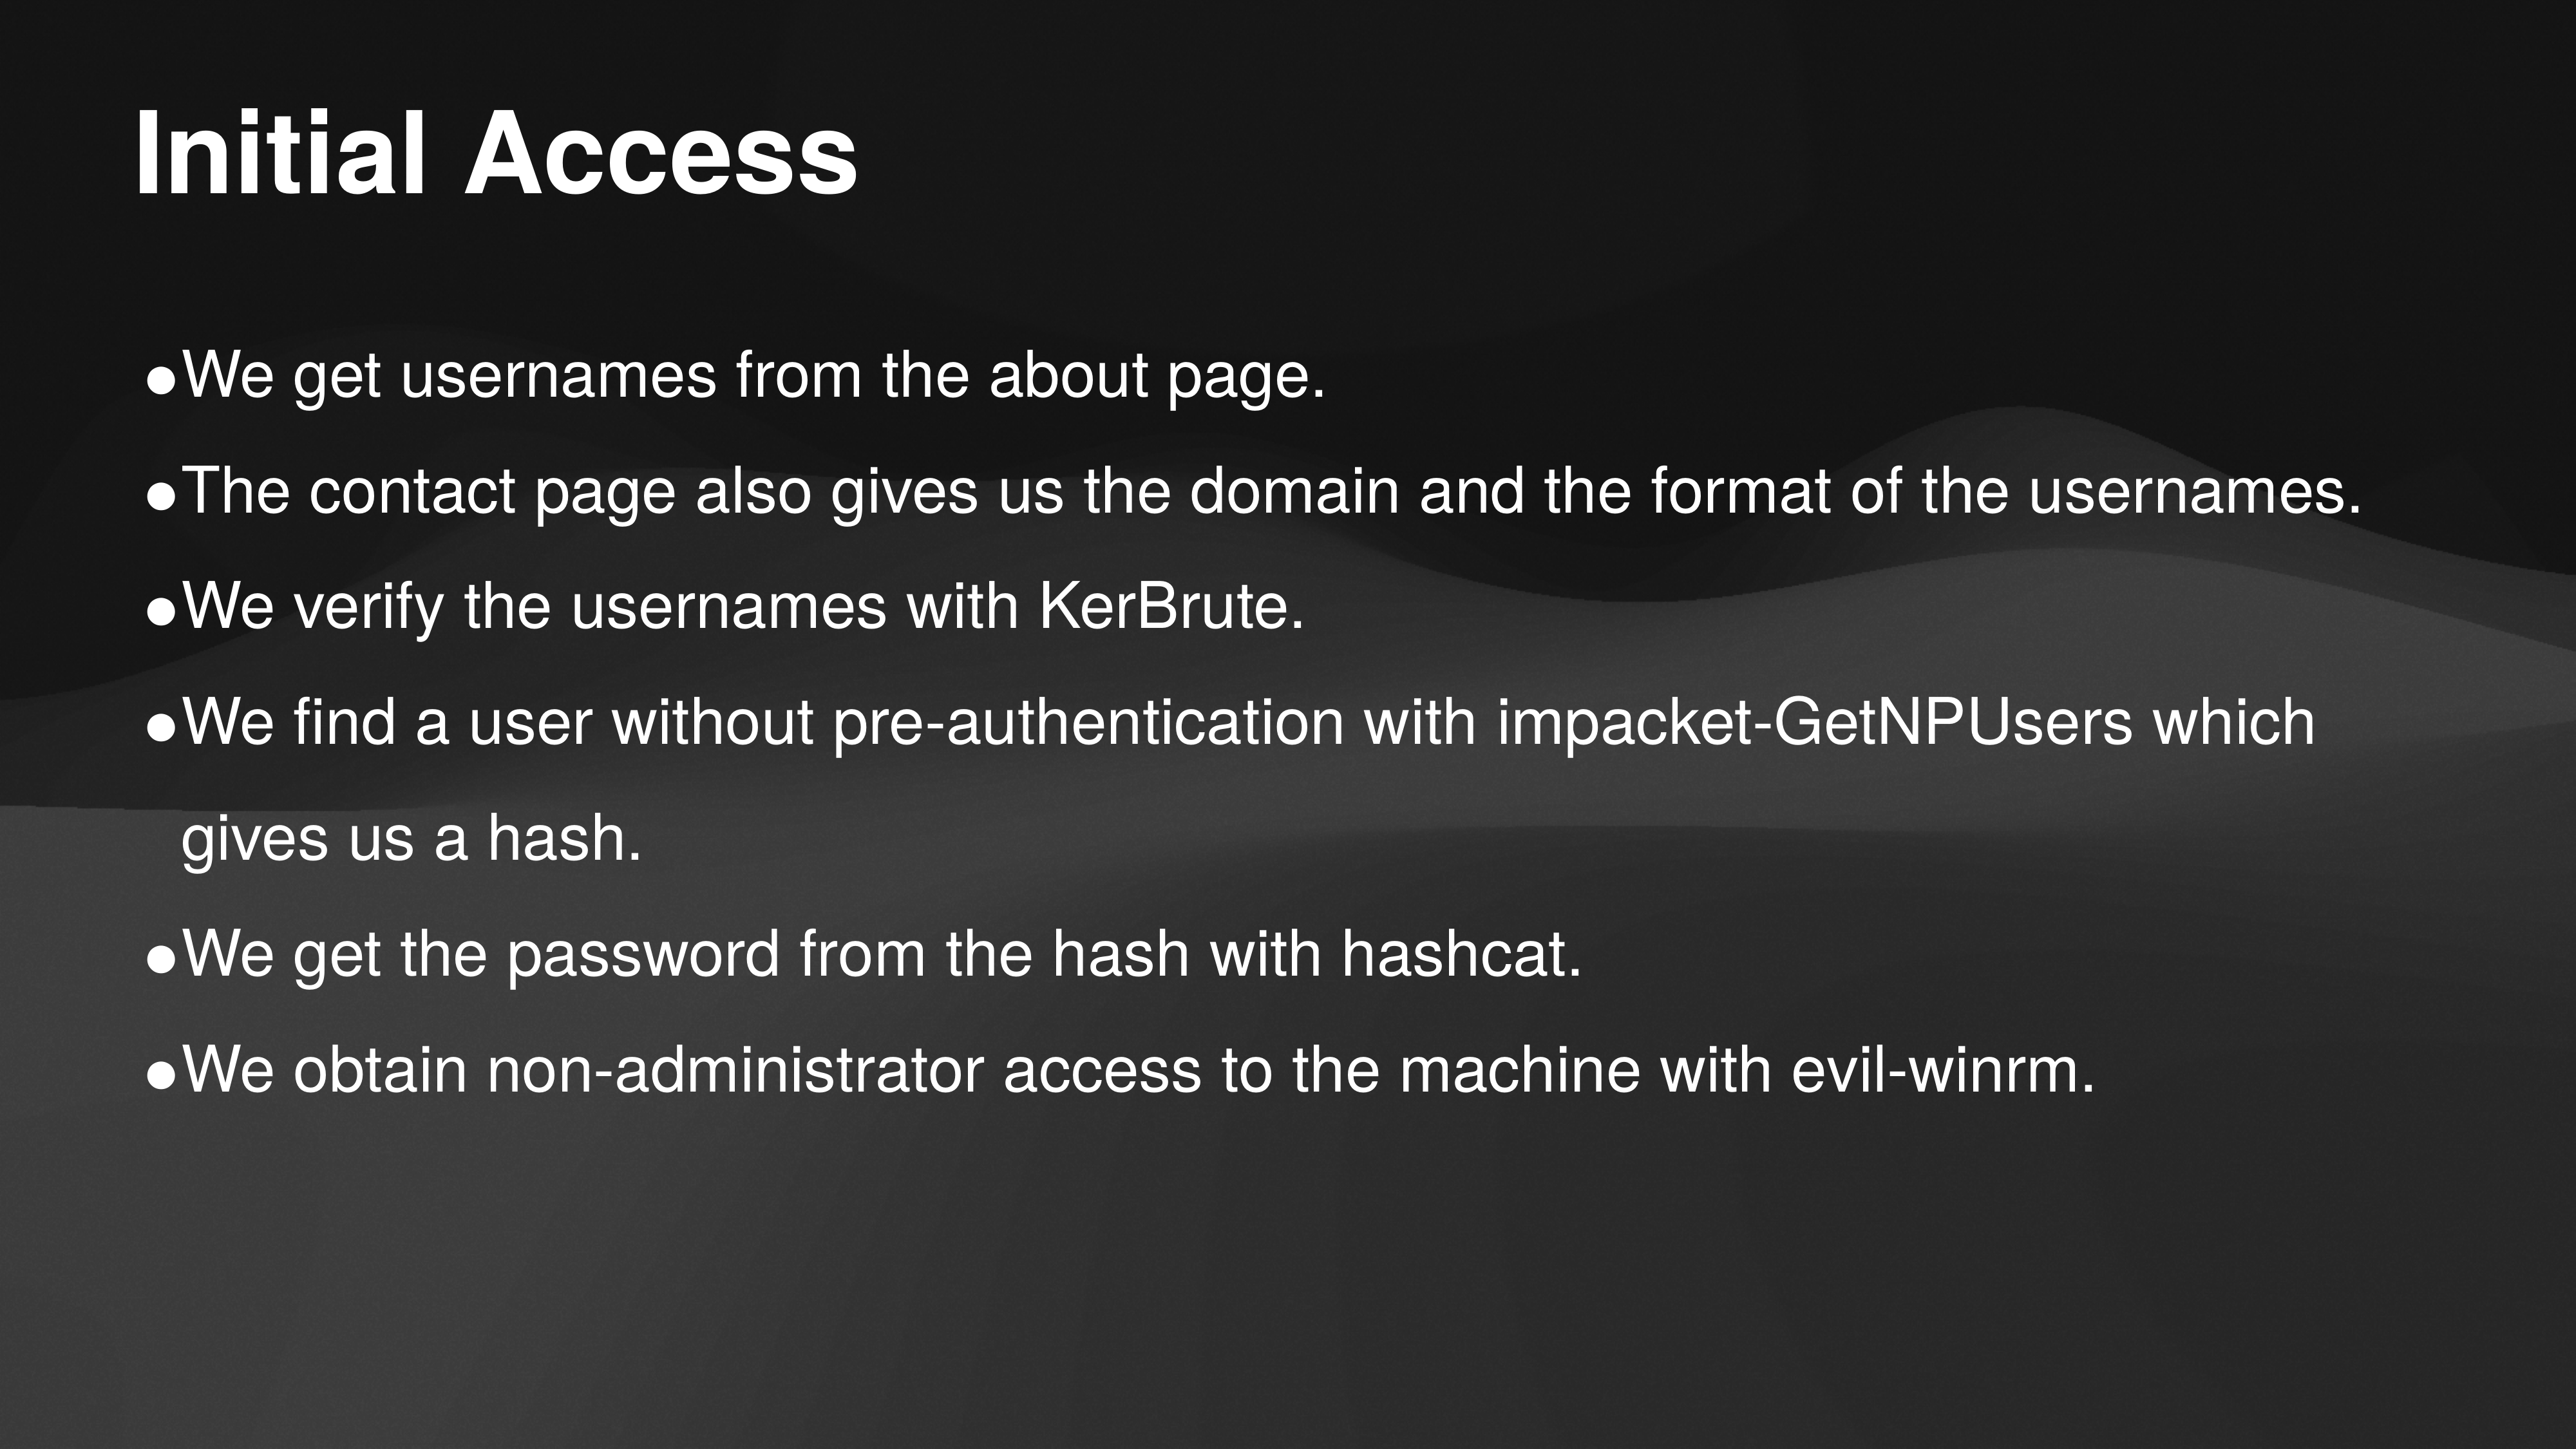

# Initial Access
We get usernames from the about page.
The contact page also gives us the domain and the format of the usernames.
We verify the usernames with KerBrute.
We find a user without pre-authentication with impacket-GetNPUsers which gives us a hash.
We get the password from the hash with hashcat.
We obtain non-administrator access to the machine with evil-winrm.